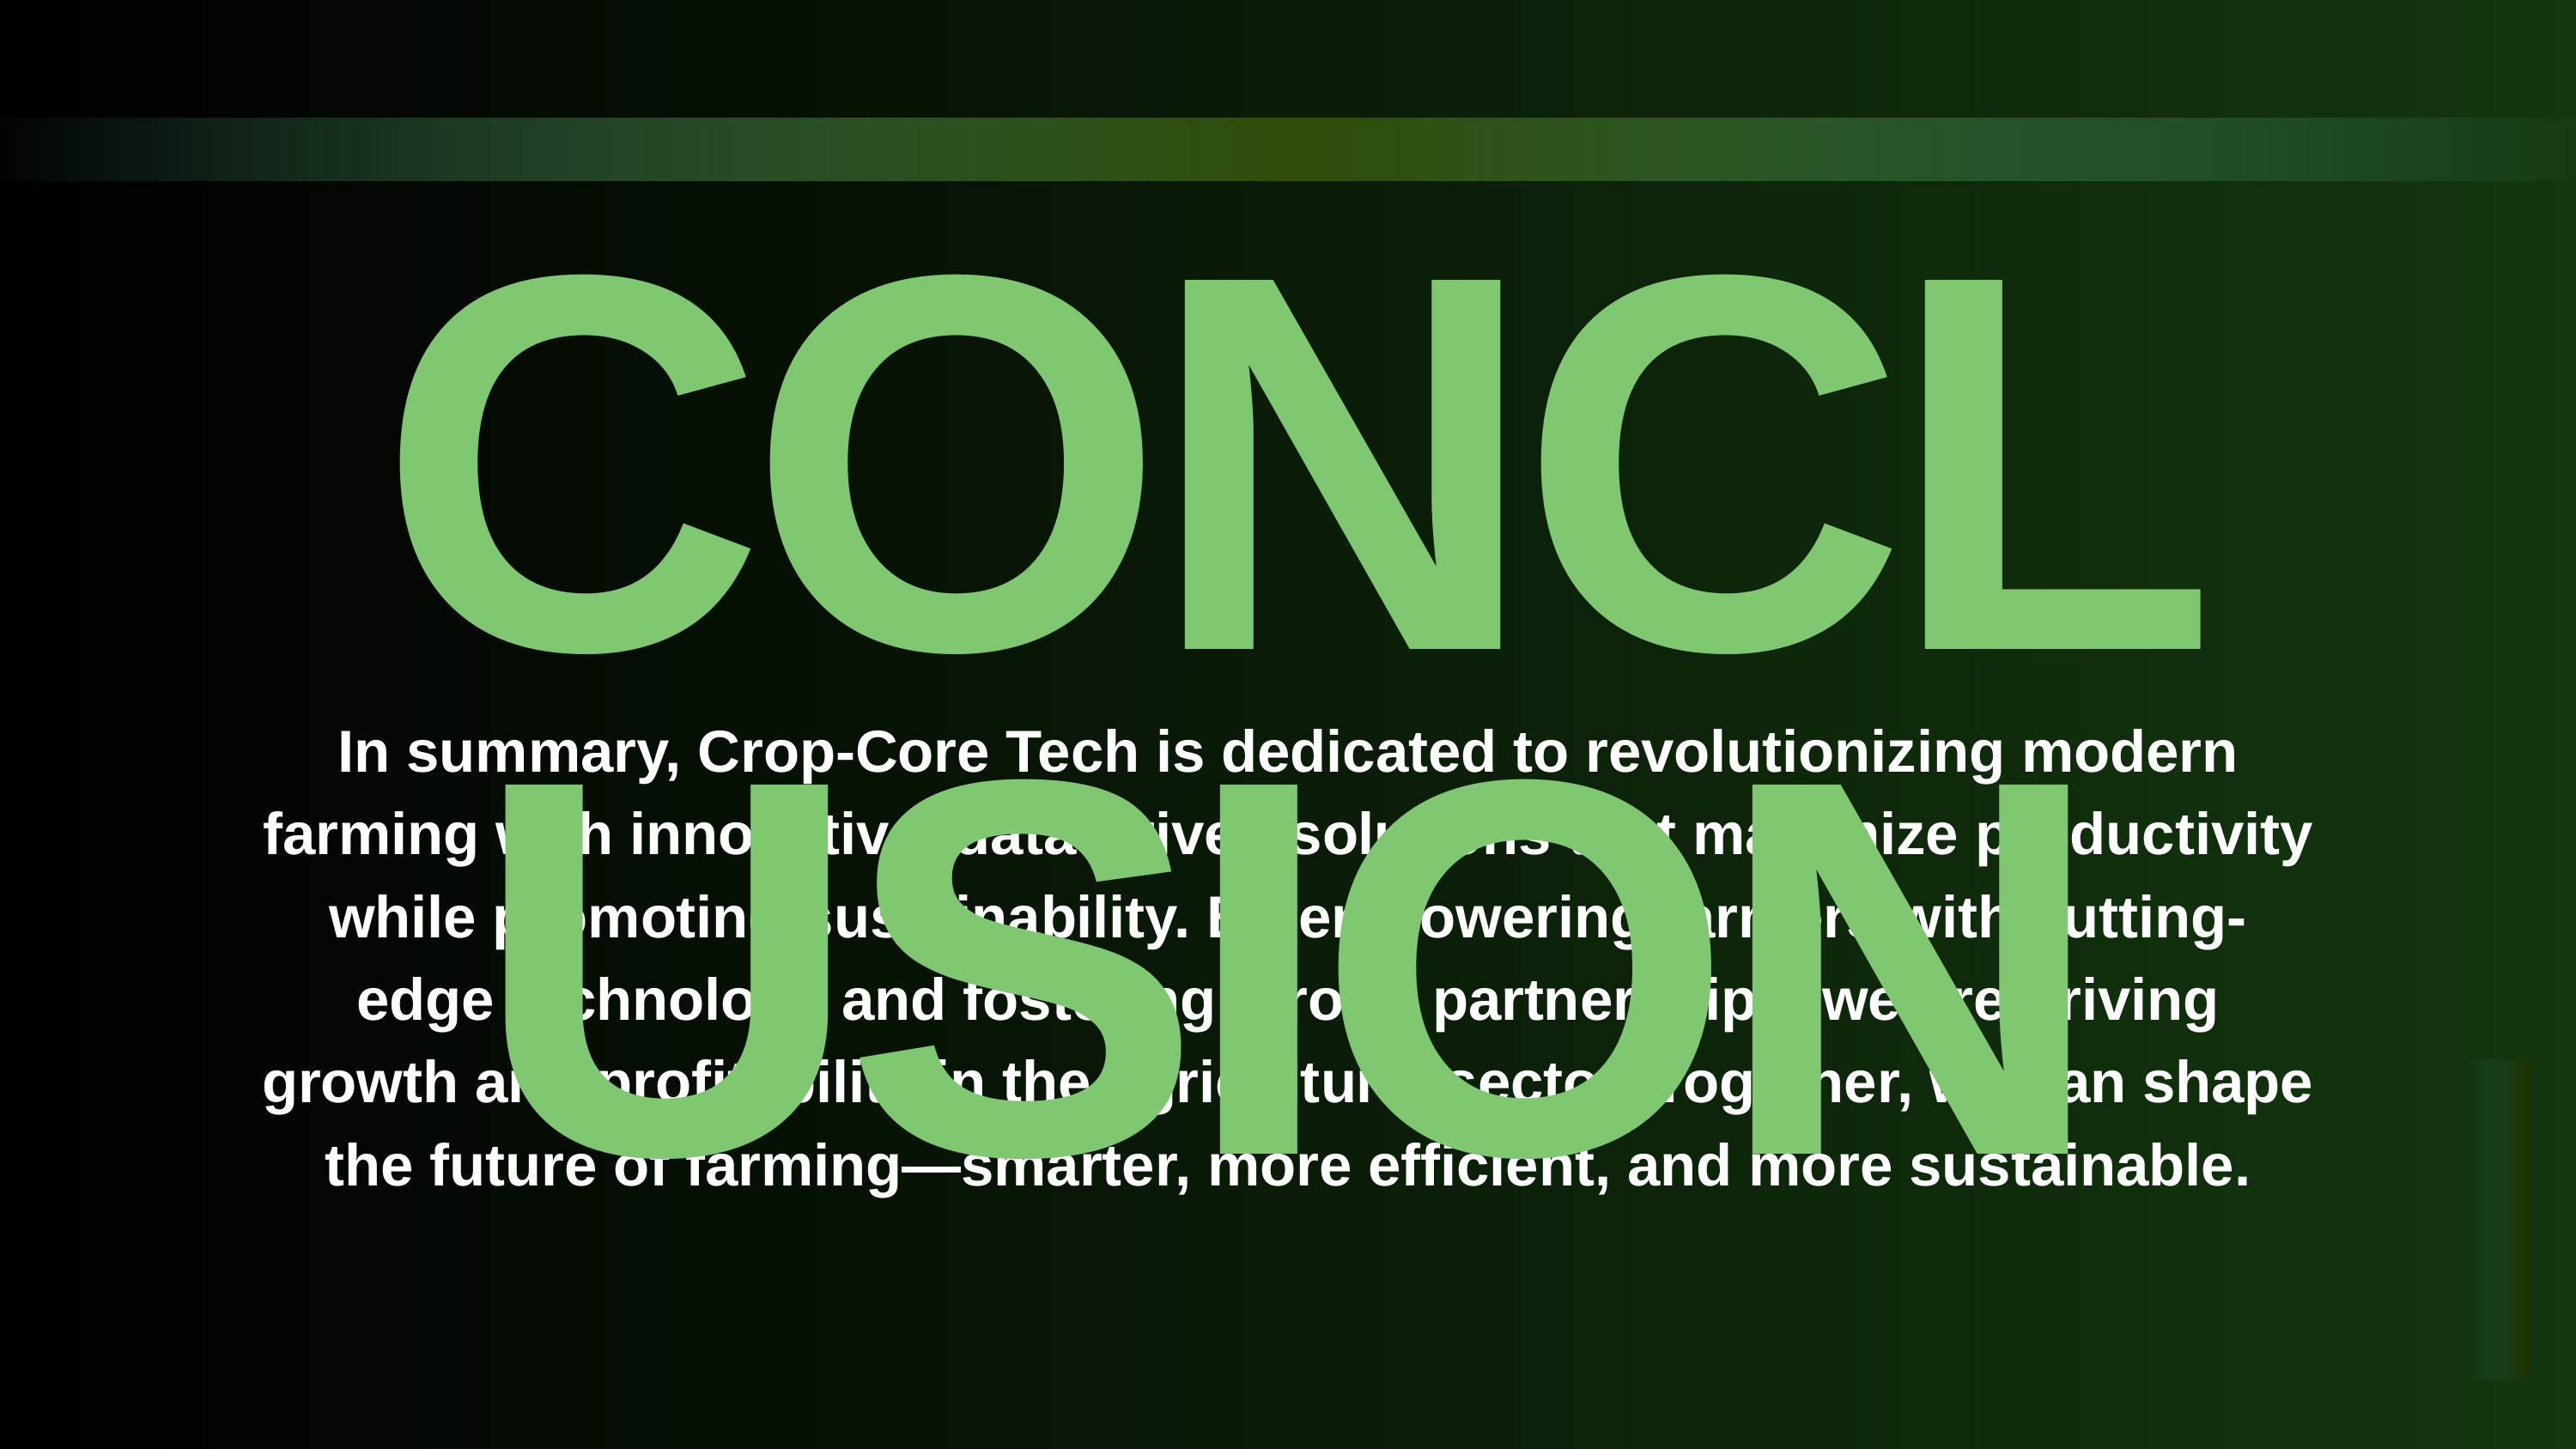

CONCLUSION

onc
In summary, Crop-Core Tech is dedicated to revolutionizing modern farming with innovative, data-driven solutions that maximize productivity while promoting sustainability. By empowering farmers with cutting-edge technology and fostering strong partnerships, we are driving growth and profitability in the agricultural sector. Together, we can shape the future of farming—smarter, more efficient, and more sustainable.